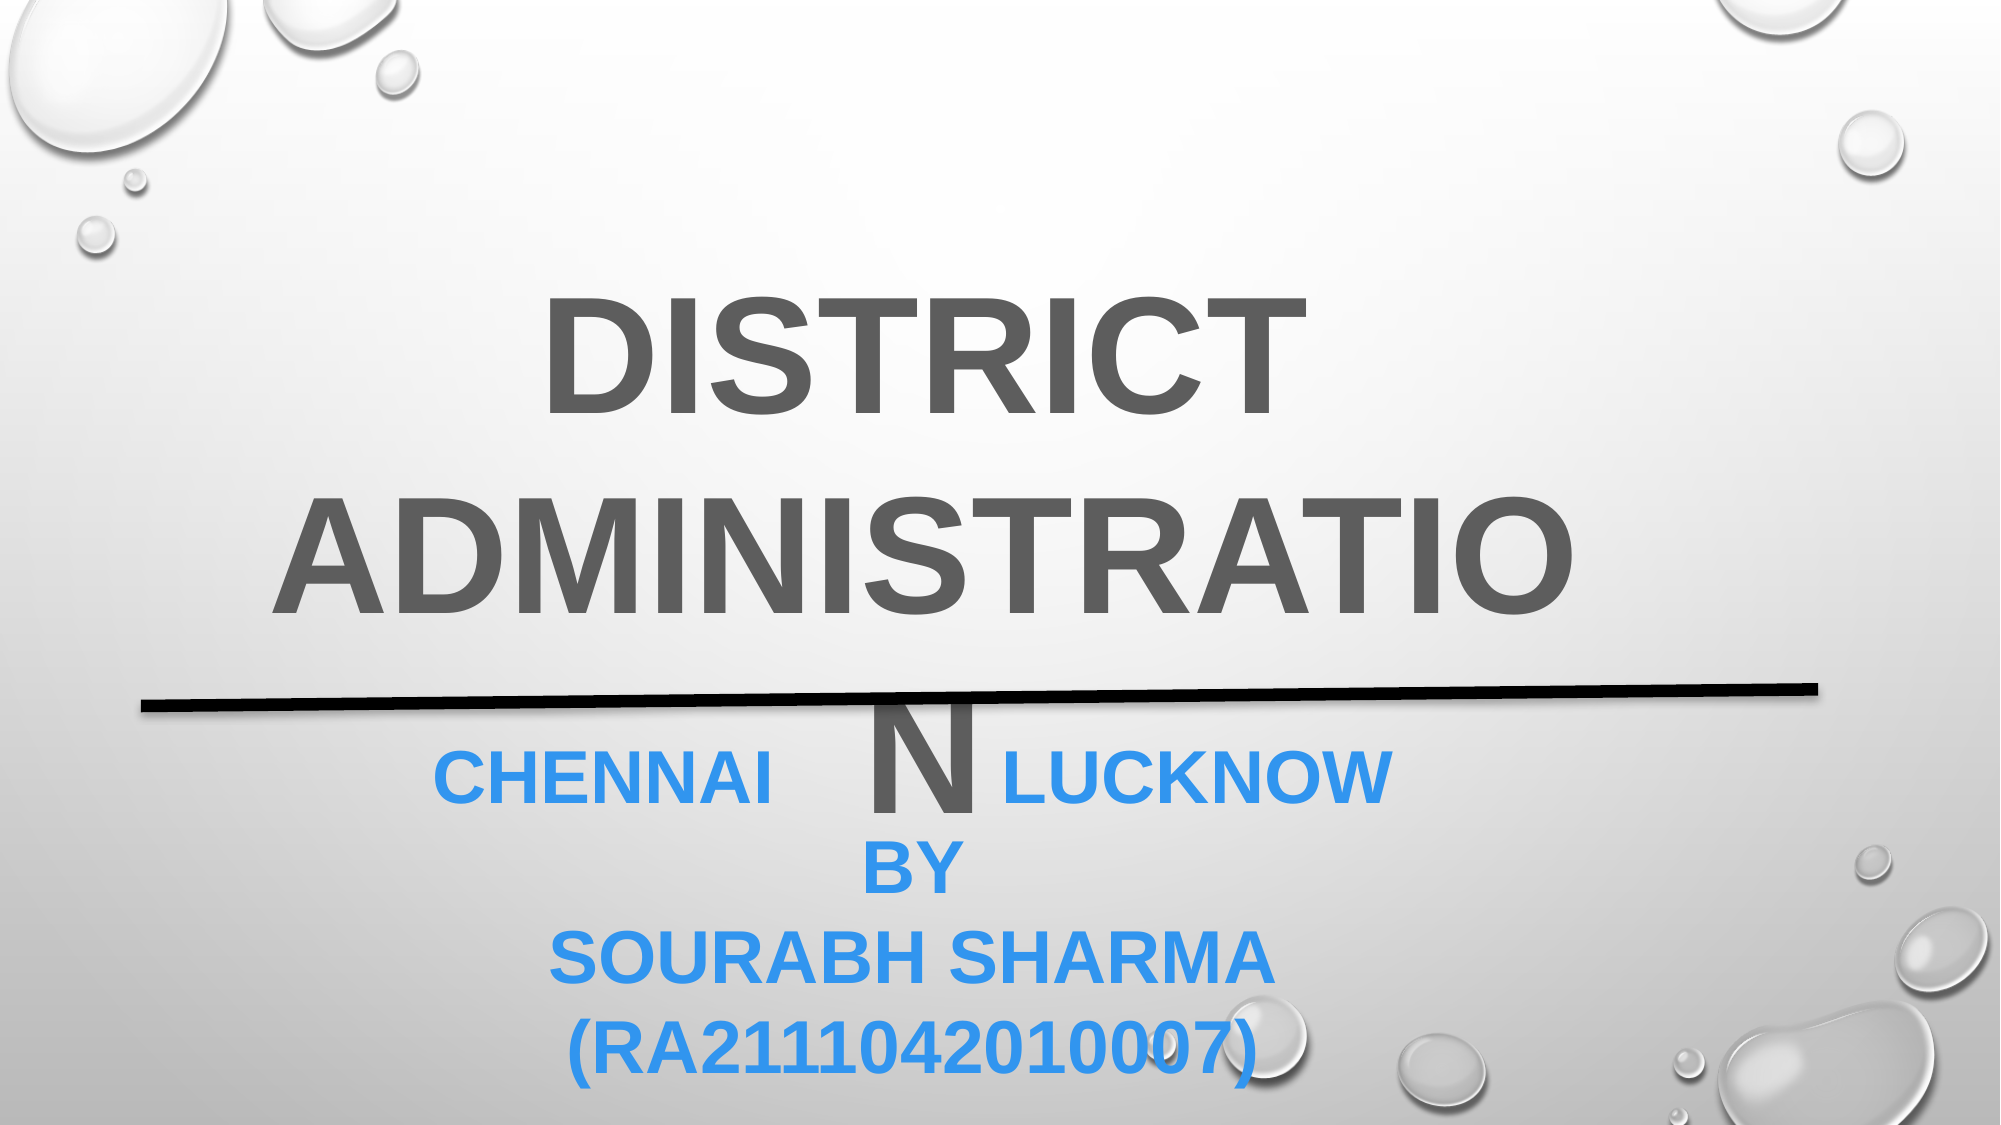

DISTRICT ADMINISTRATION
Chennai           Lucknow
BY
SOURABH SHARMA
(RA2111042010007)